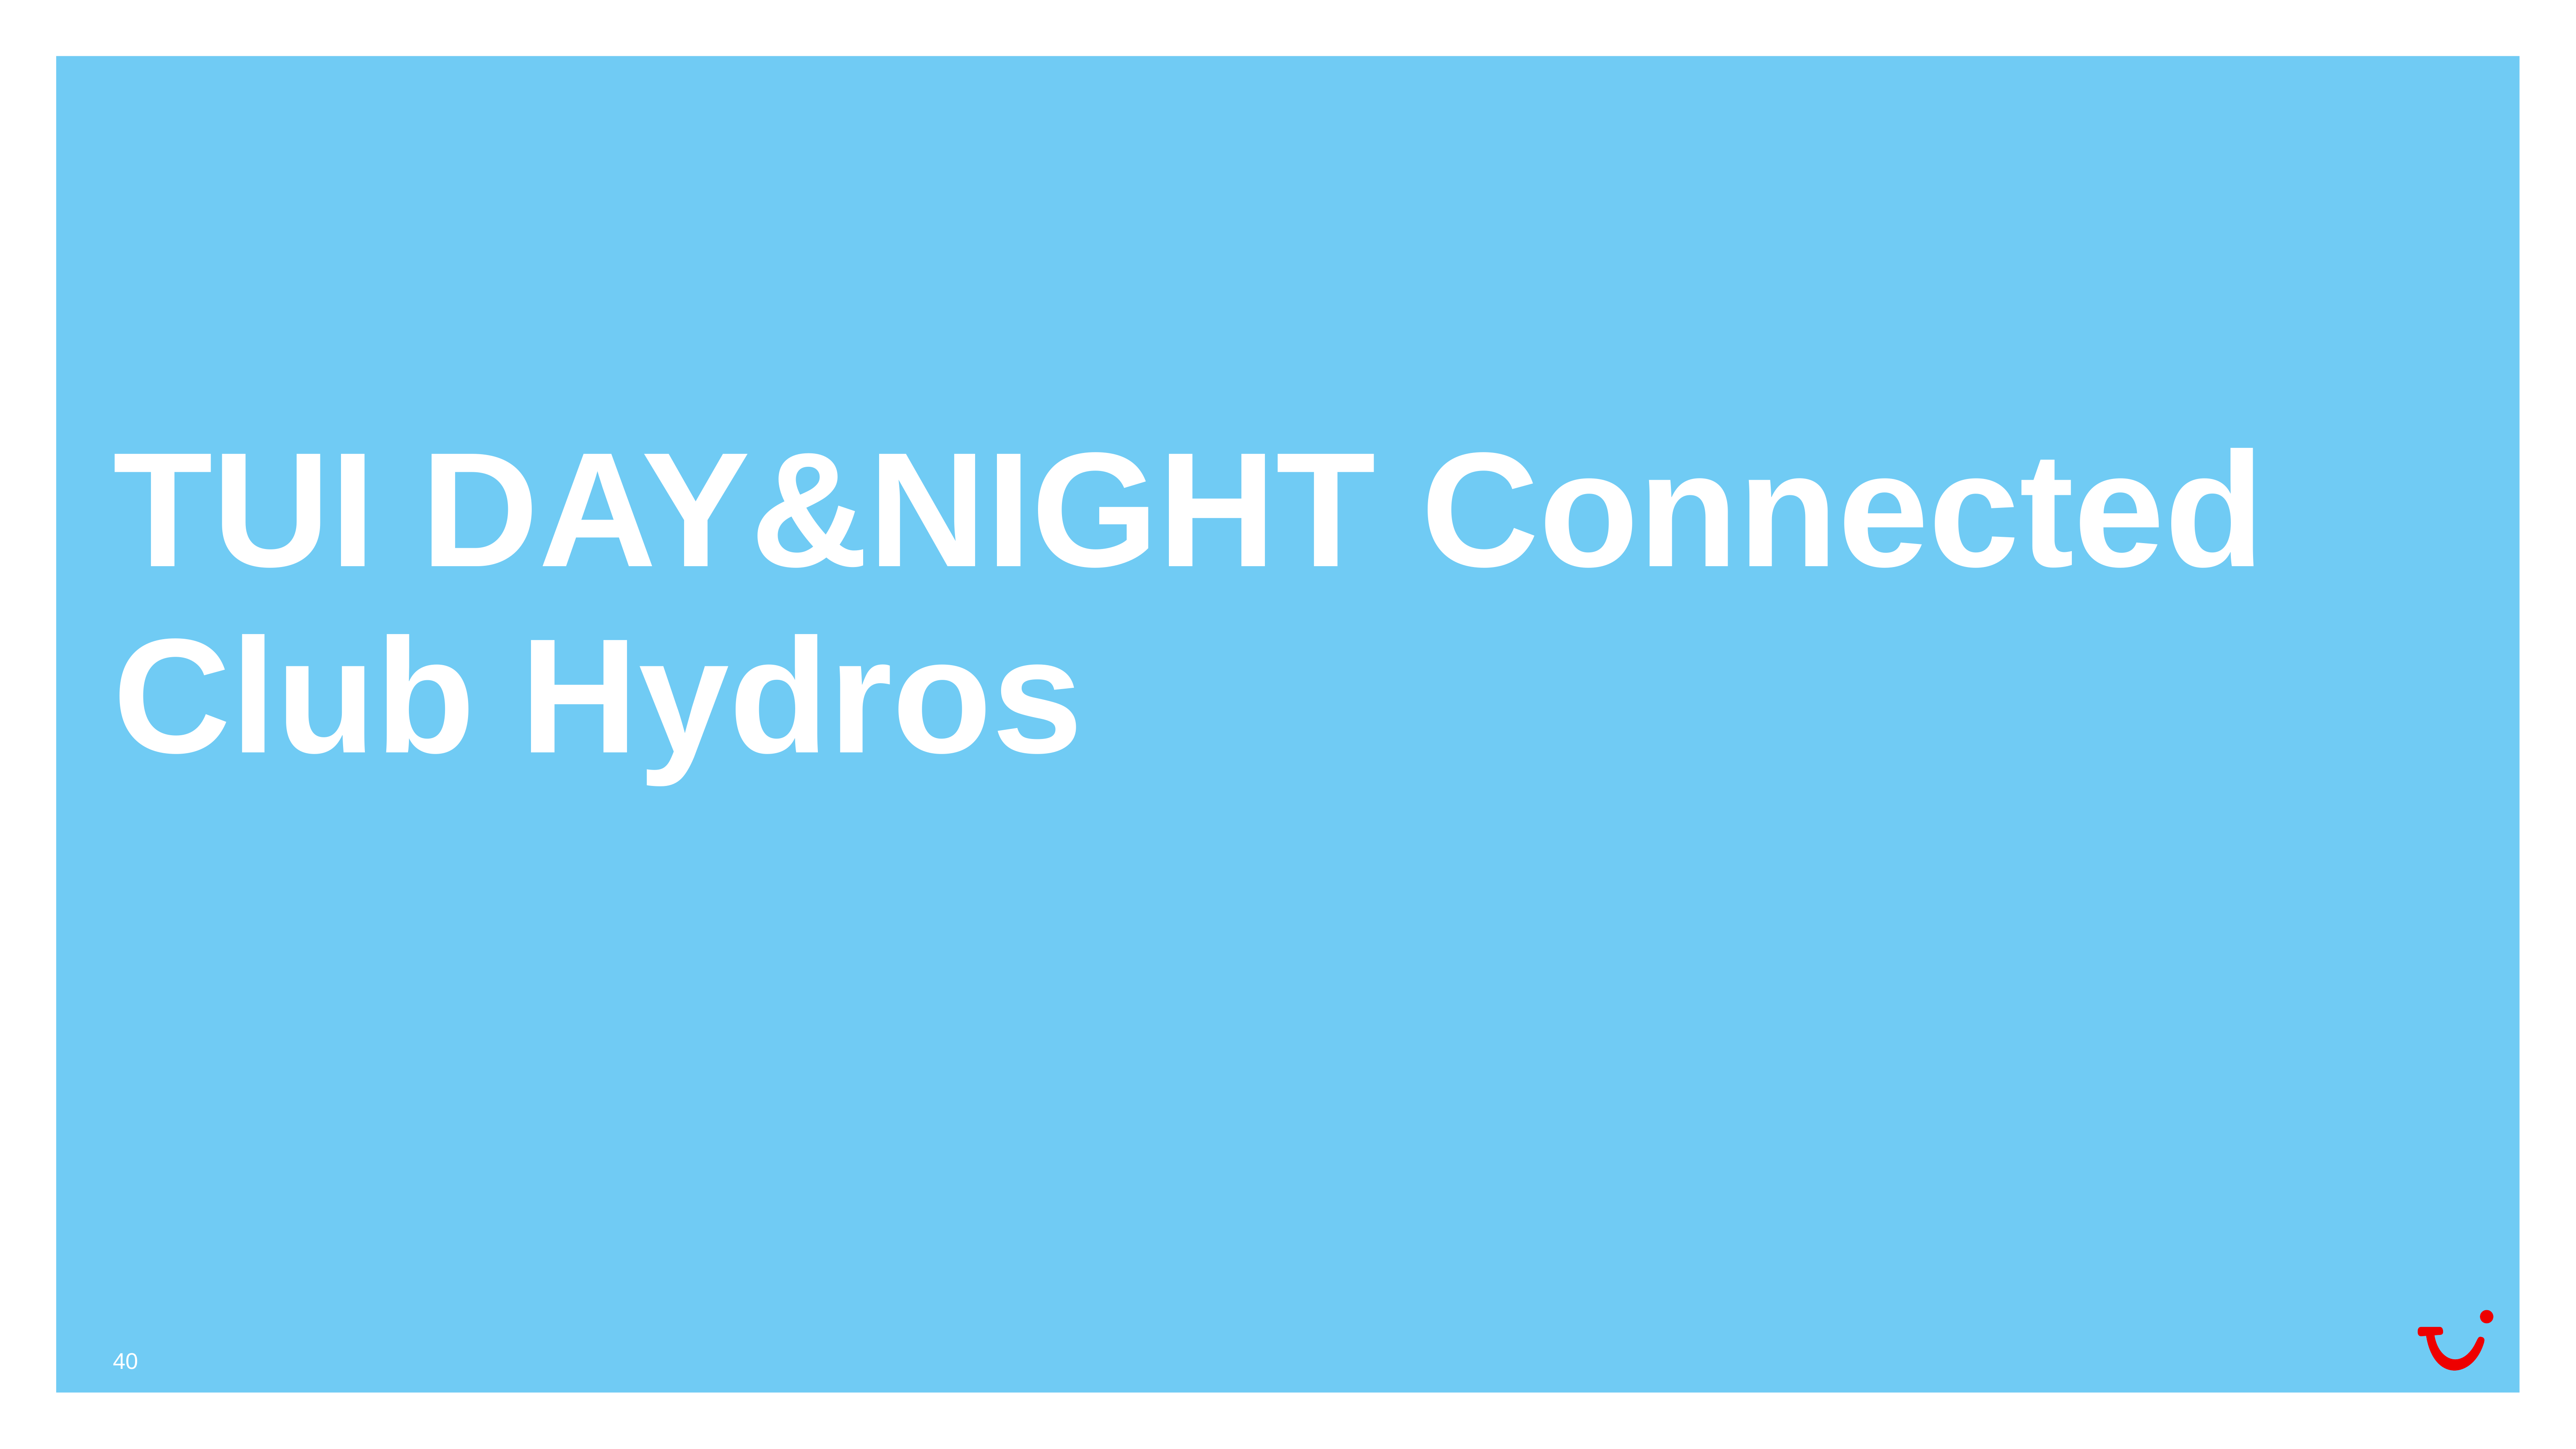

# TUI DAY&NIGHT Connected Club Hydros
40